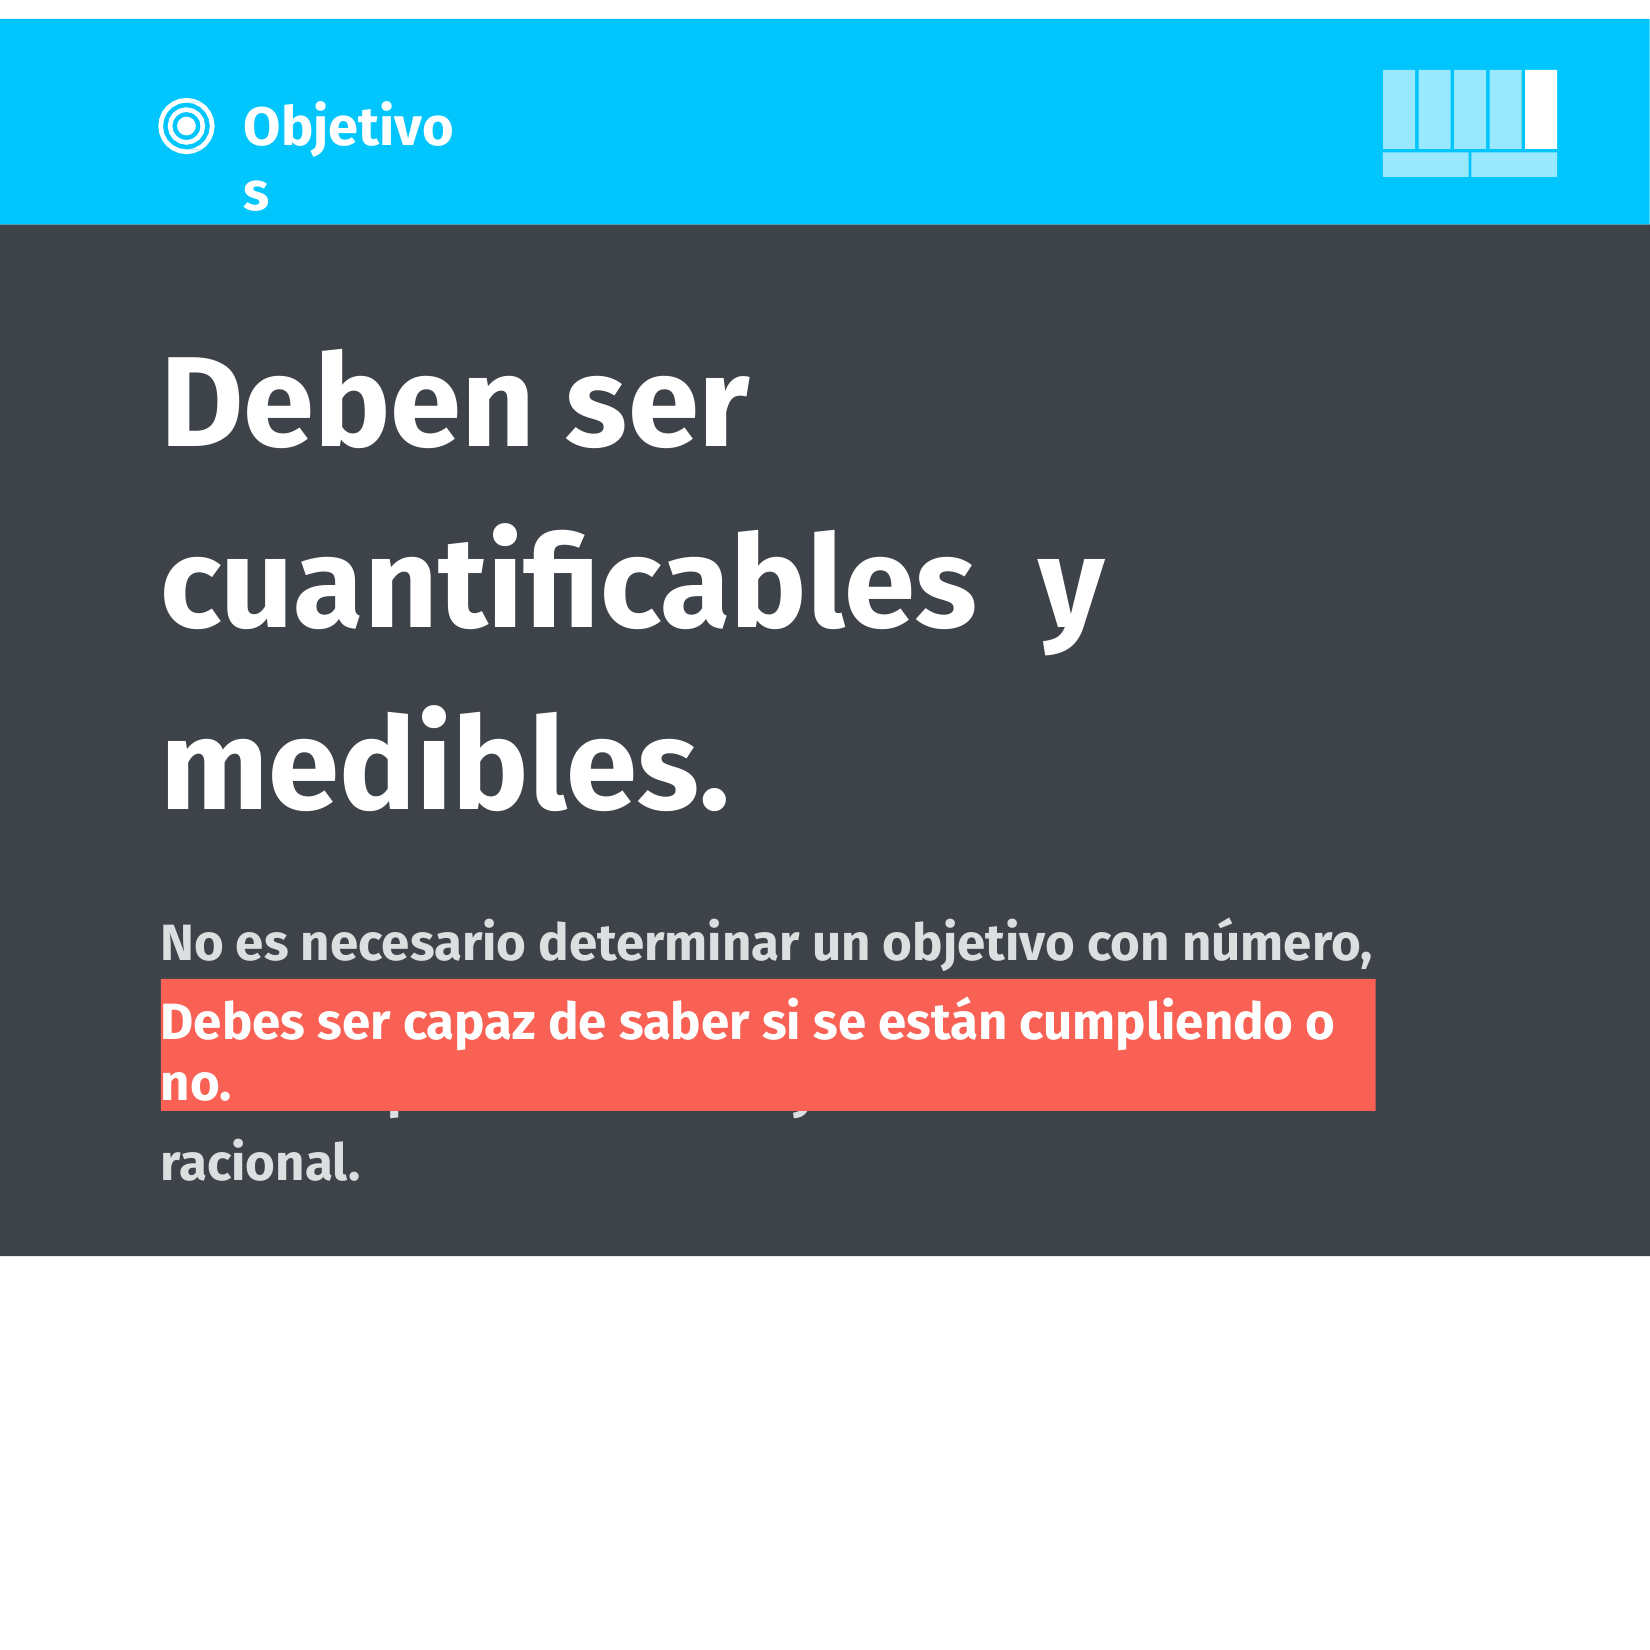

# Objetivos

Deben ser cuantificables  y medibles.
No es necesario determinar un objetivo con número, en  especial si el proyecto es nuevo. Pero el objetivo debe ser  posible de medir y observar de manera racional.
Debes ser capaz de saber si se están cumpliendo o no.